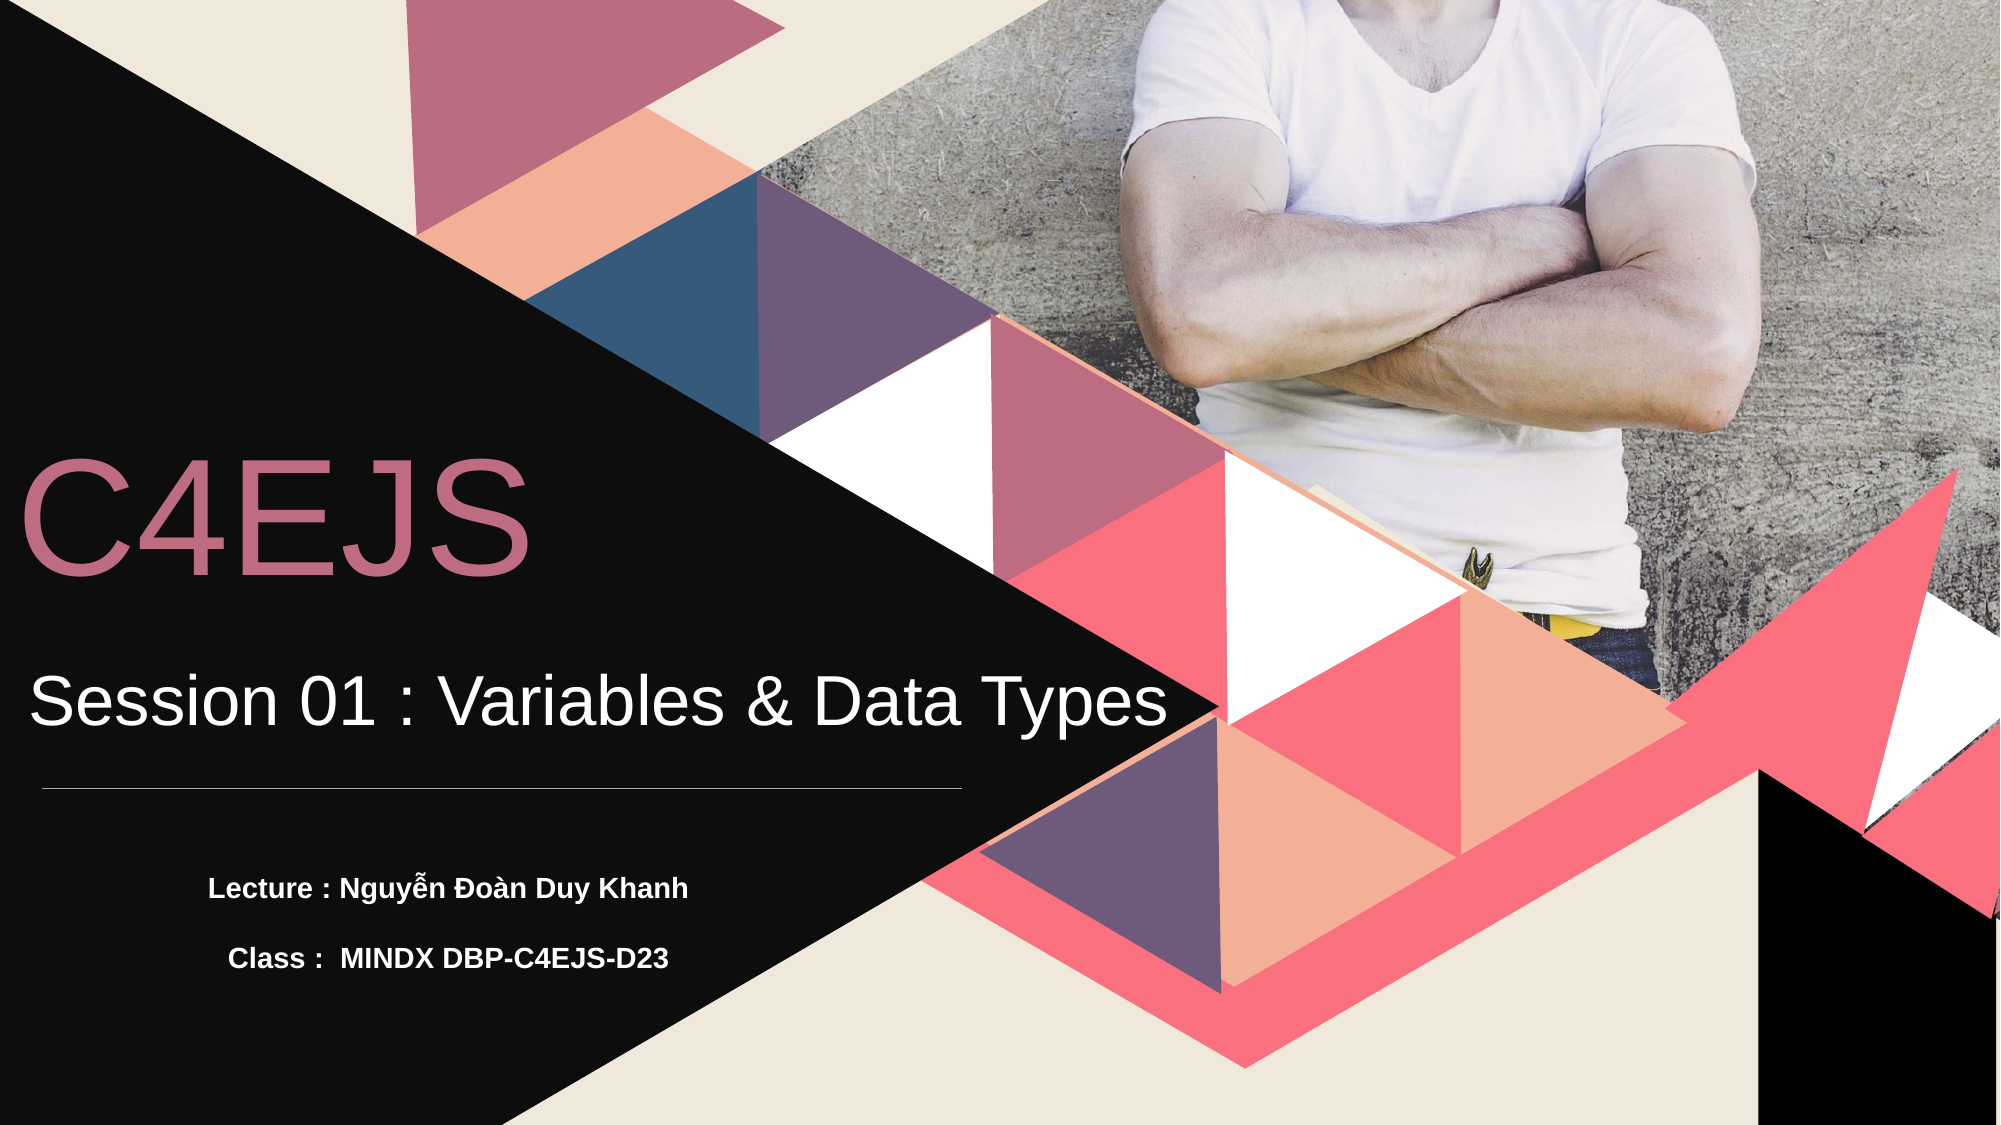

C4EJS

Session 01 : Variables & Data Types
Lecture : Nguyễn Đoàn Duy Khanh

Class :  MINDX DBP-C4EJS-D23